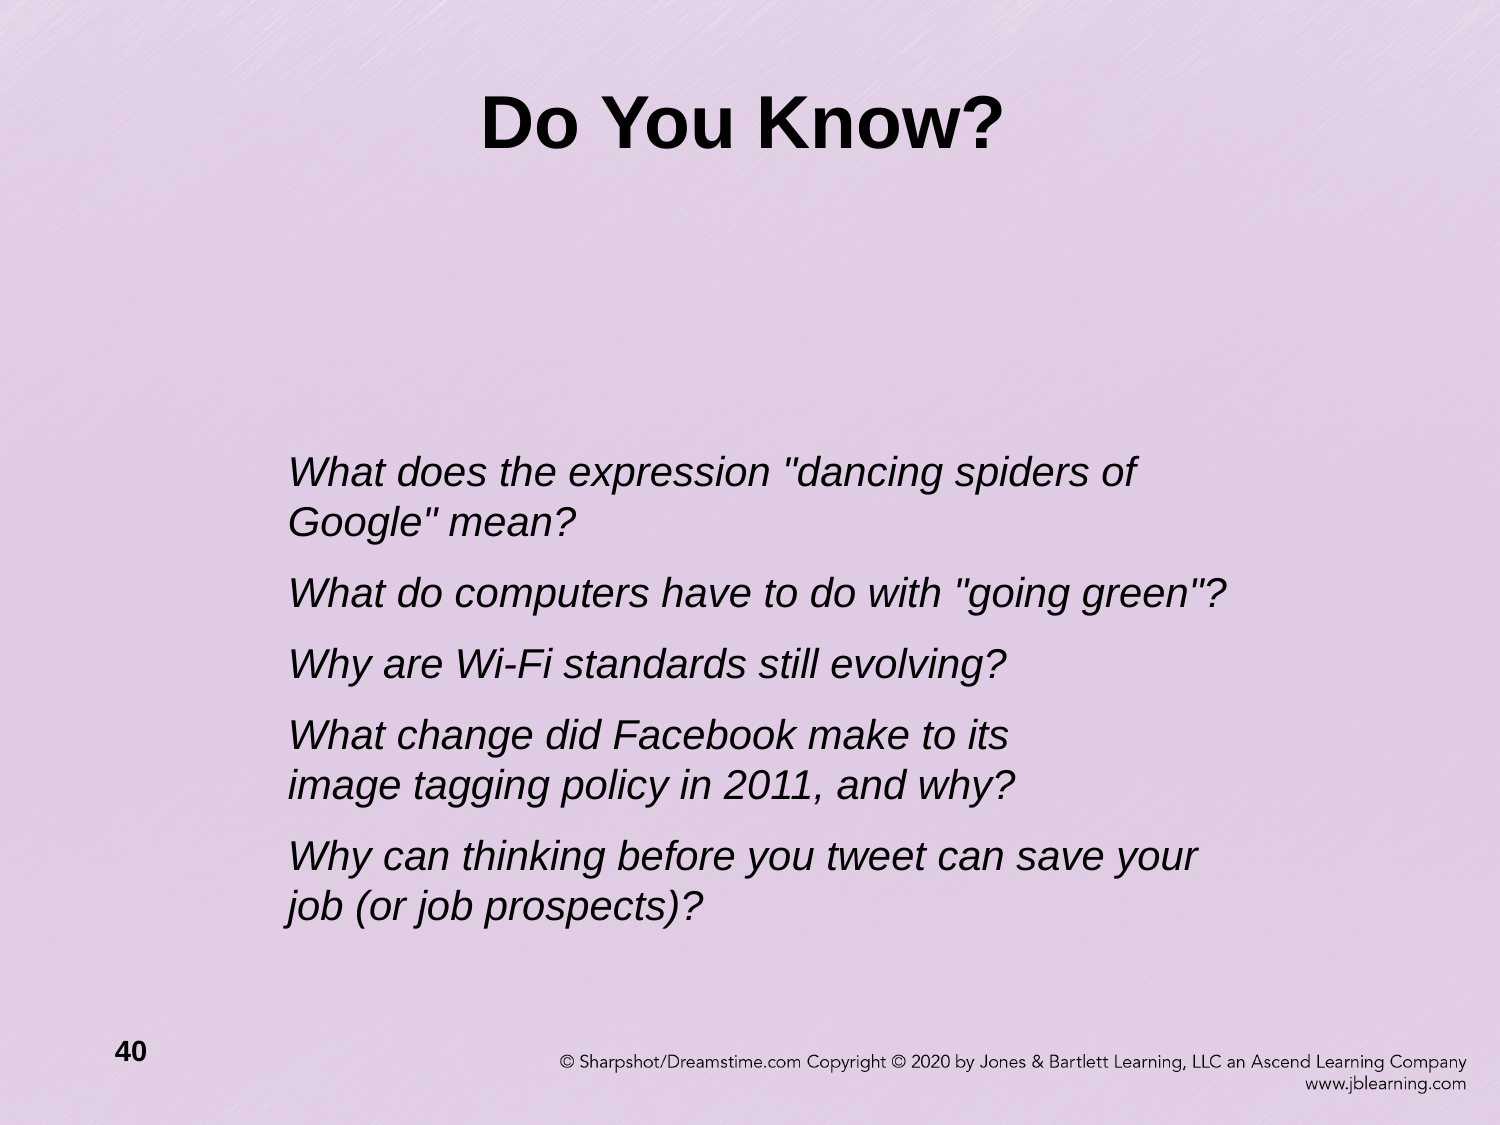

# Do You Know?
What does the expression "dancing spiders of Google" mean?
What do computers have to do with "going green"?
Why are Wi-Fi standards still evolving?
What change did Facebook make to its
image tagging policy in 2011, and why?
Why can thinking before you tweet can save your job (or job prospects)?
40